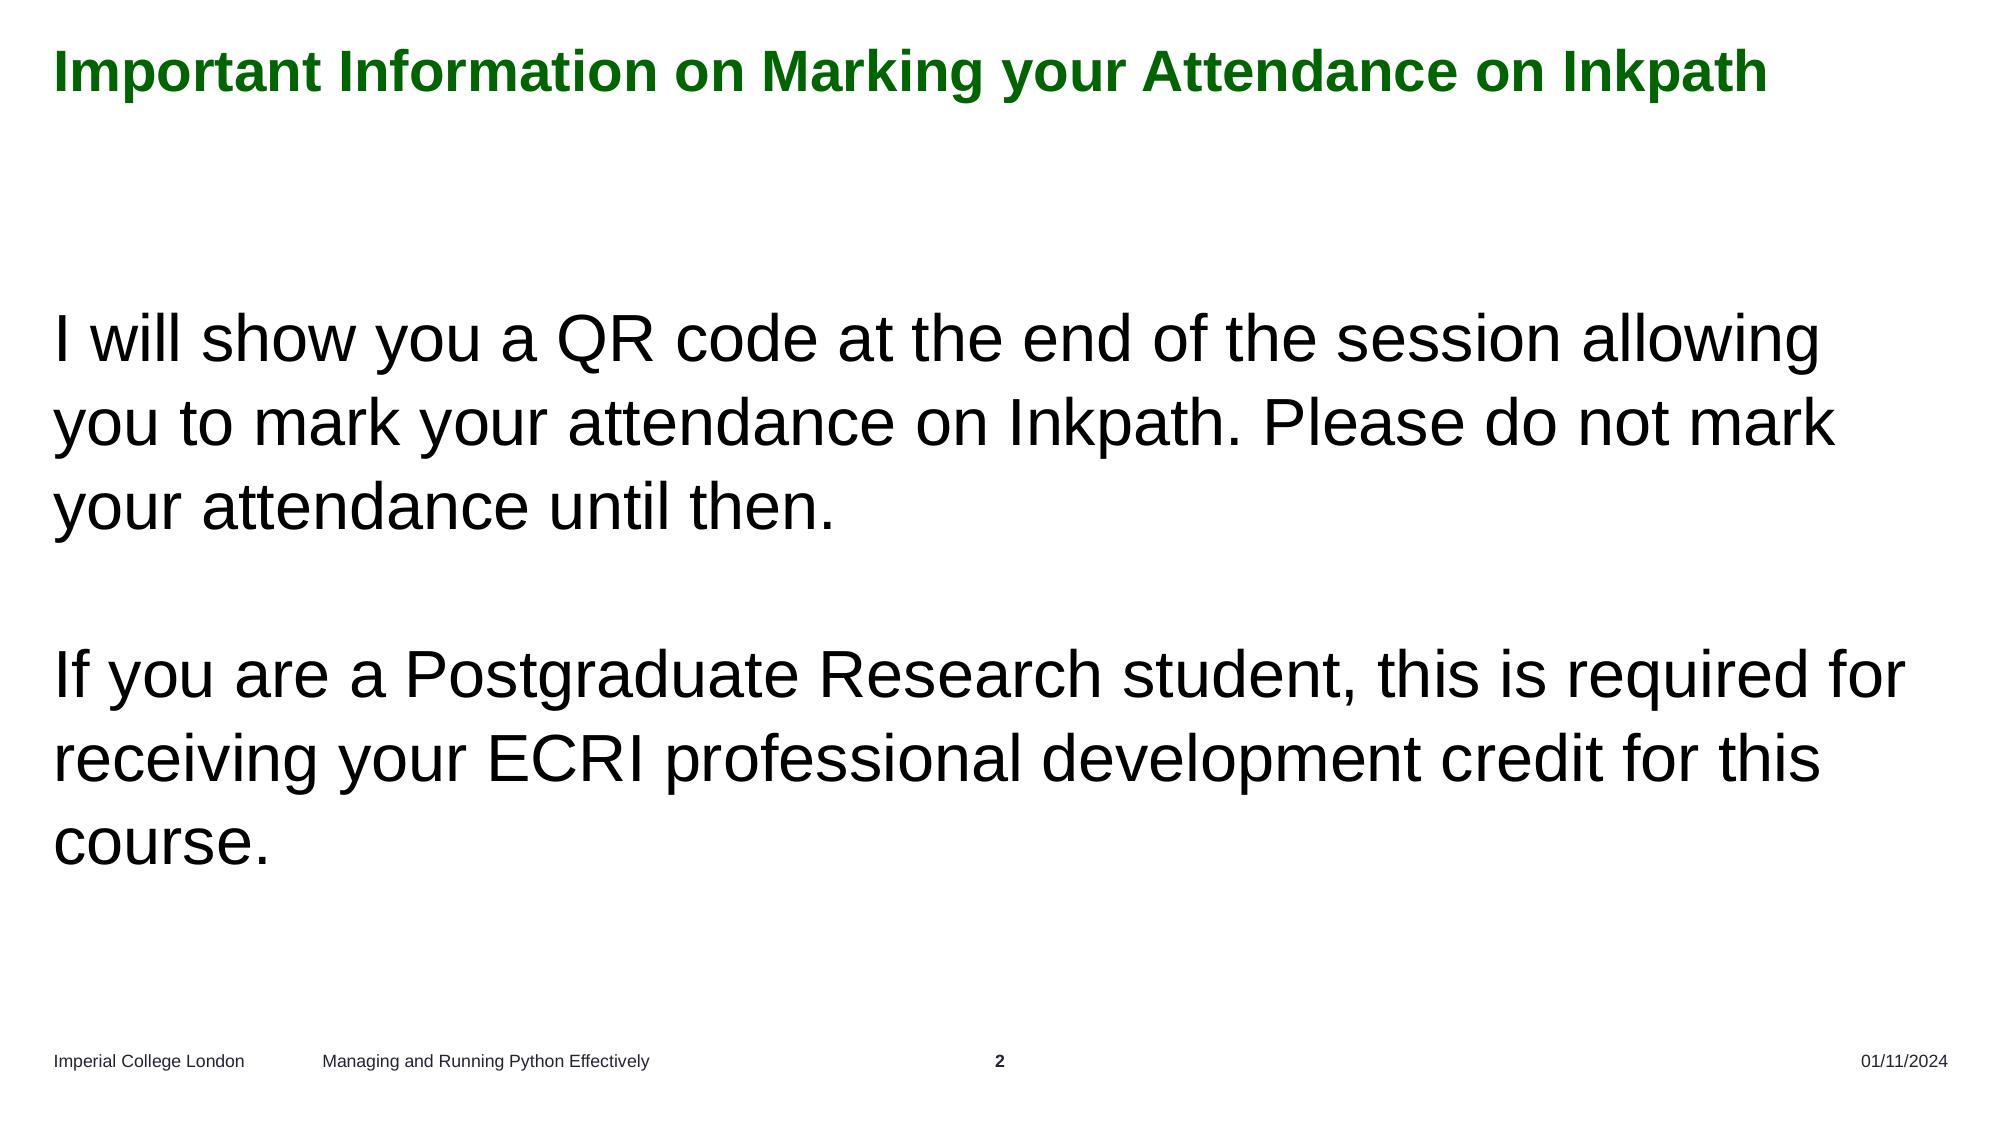

# Important Information on Marking your Attendance on Inkpath
I will show you a QR code at the end of the session allowing you to mark your attendance on Inkpath. Please do not mark your attendance until then.
If you are a Postgraduate Research student, this is required for receiving your ECRI professional development credit for this course.
Managing and Running Python Effectively
2
01/11/2024